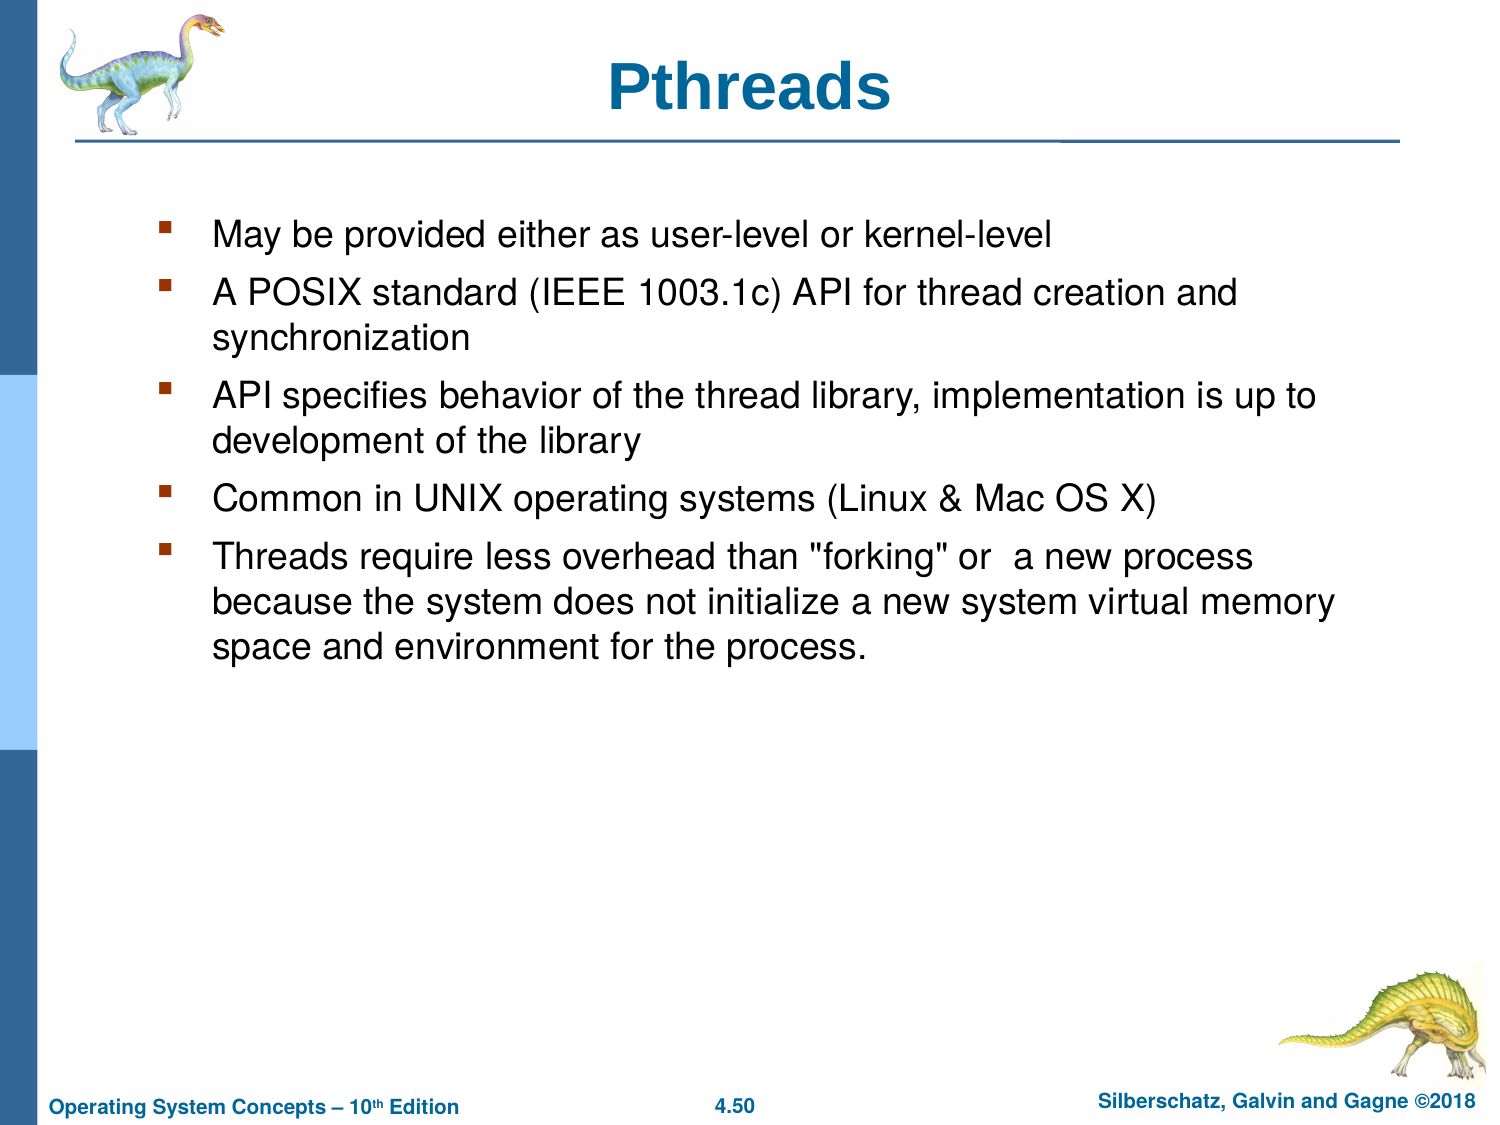

# Pthreads
May be provided either as user-level or kernel-level
A POSIX standard (IEEE 1003.1c) API for thread creation and synchronization
API specifies behavior of the thread library, implementation is up to development of the library
Common in UNIX operating systems (Linux & Mac OS X)
Threads require less overhead than "forking" or  a new process because the system does not initialize a new system virtual memory space and environment for the process.